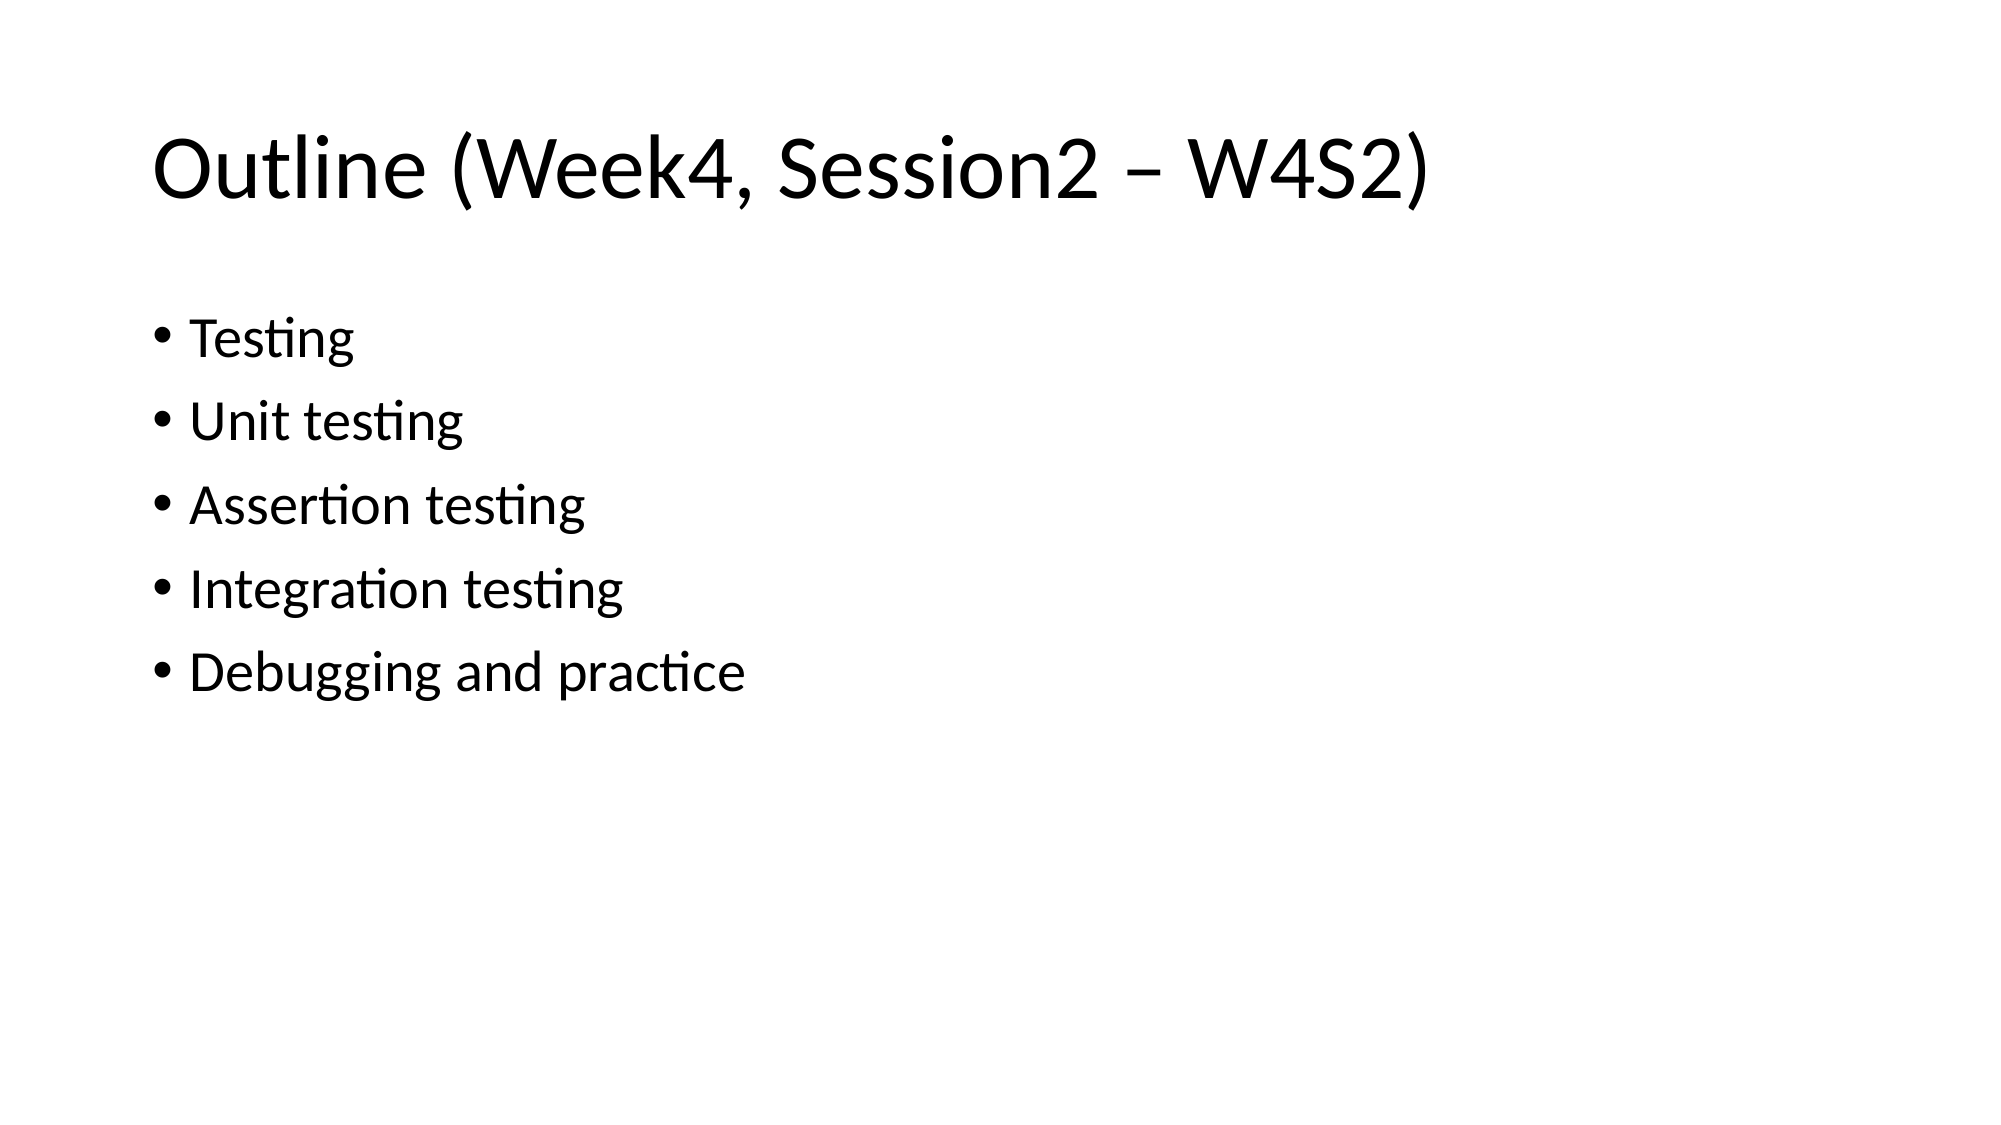

# Outline (Week4, Session2 – W4S2)
Testing
Unit testing
Assertion testing
Integration testing
Debugging and practice